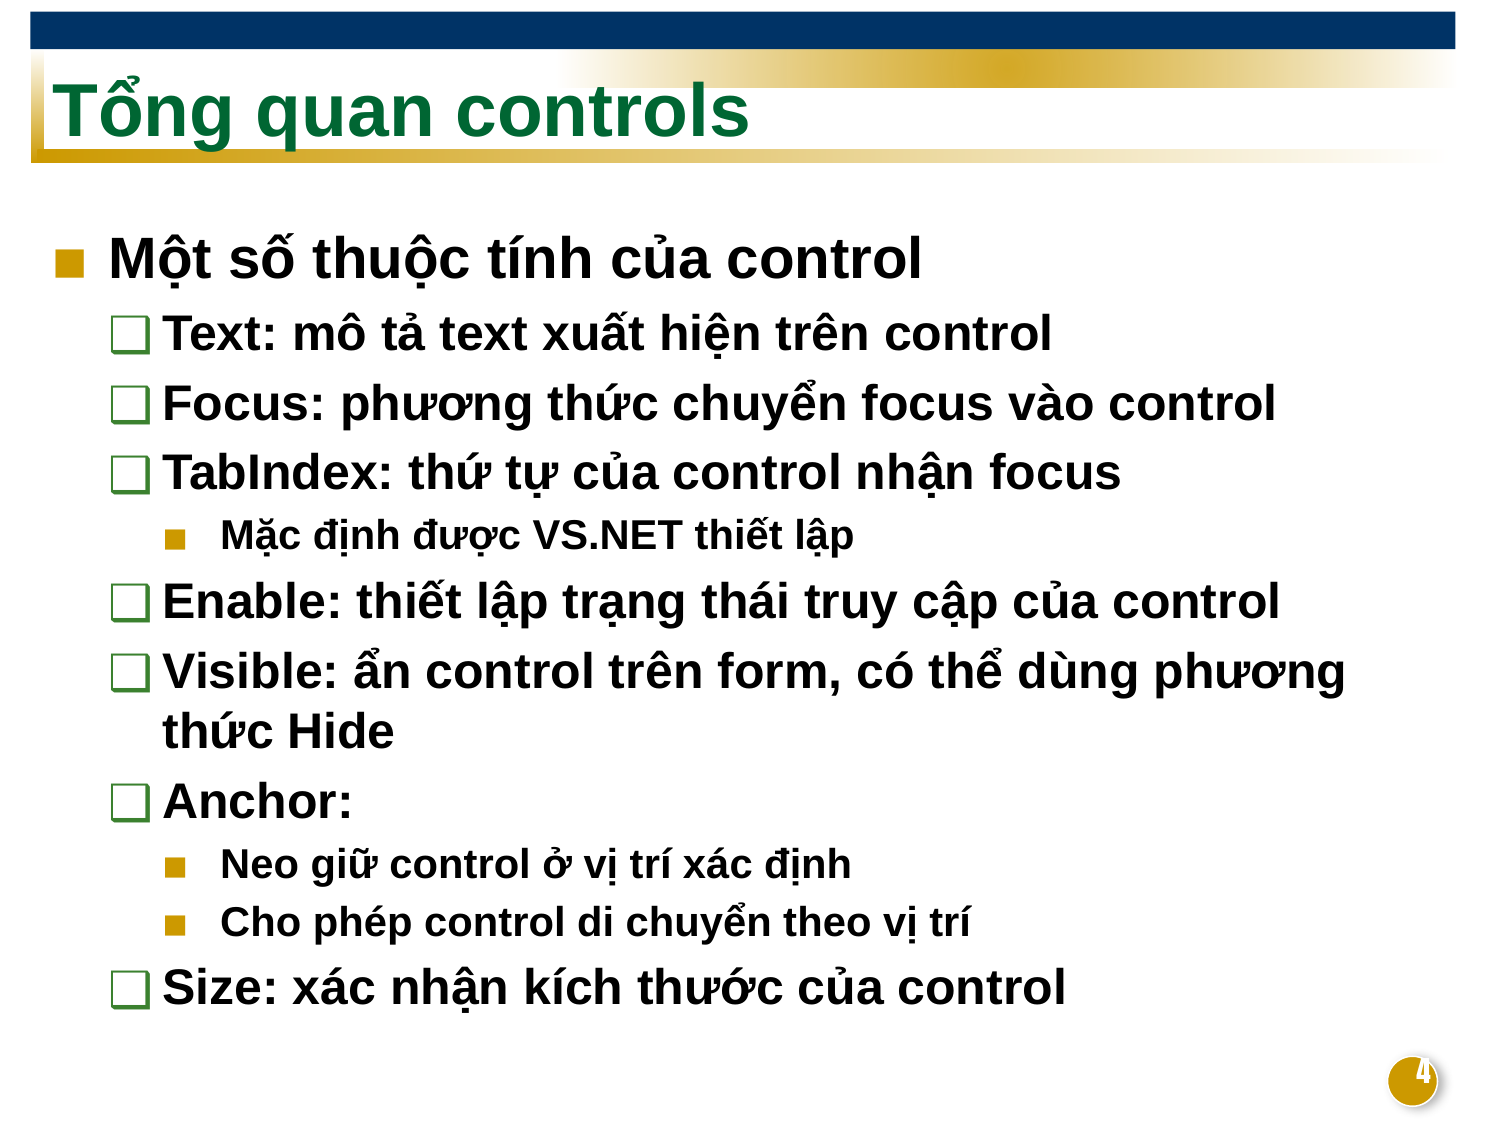

# Tổng quan controls
Một số thuộc tính của control
Text: mô tả text xuất hiện trên control
Focus: phương thức chuyển focus vào control
TabIndex: thứ tự của control nhận focus
Mặc định được VS.NET thiết lập
Enable: thiết lập trạng thái truy cập của control
Visible: ẩn control trên form, có thể dùng phương thức Hide
Anchor:
Neo giữ control ở vị trí xác định
Cho phép control di chuyển theo vị trí
Size: xác nhận kích thước của control

4